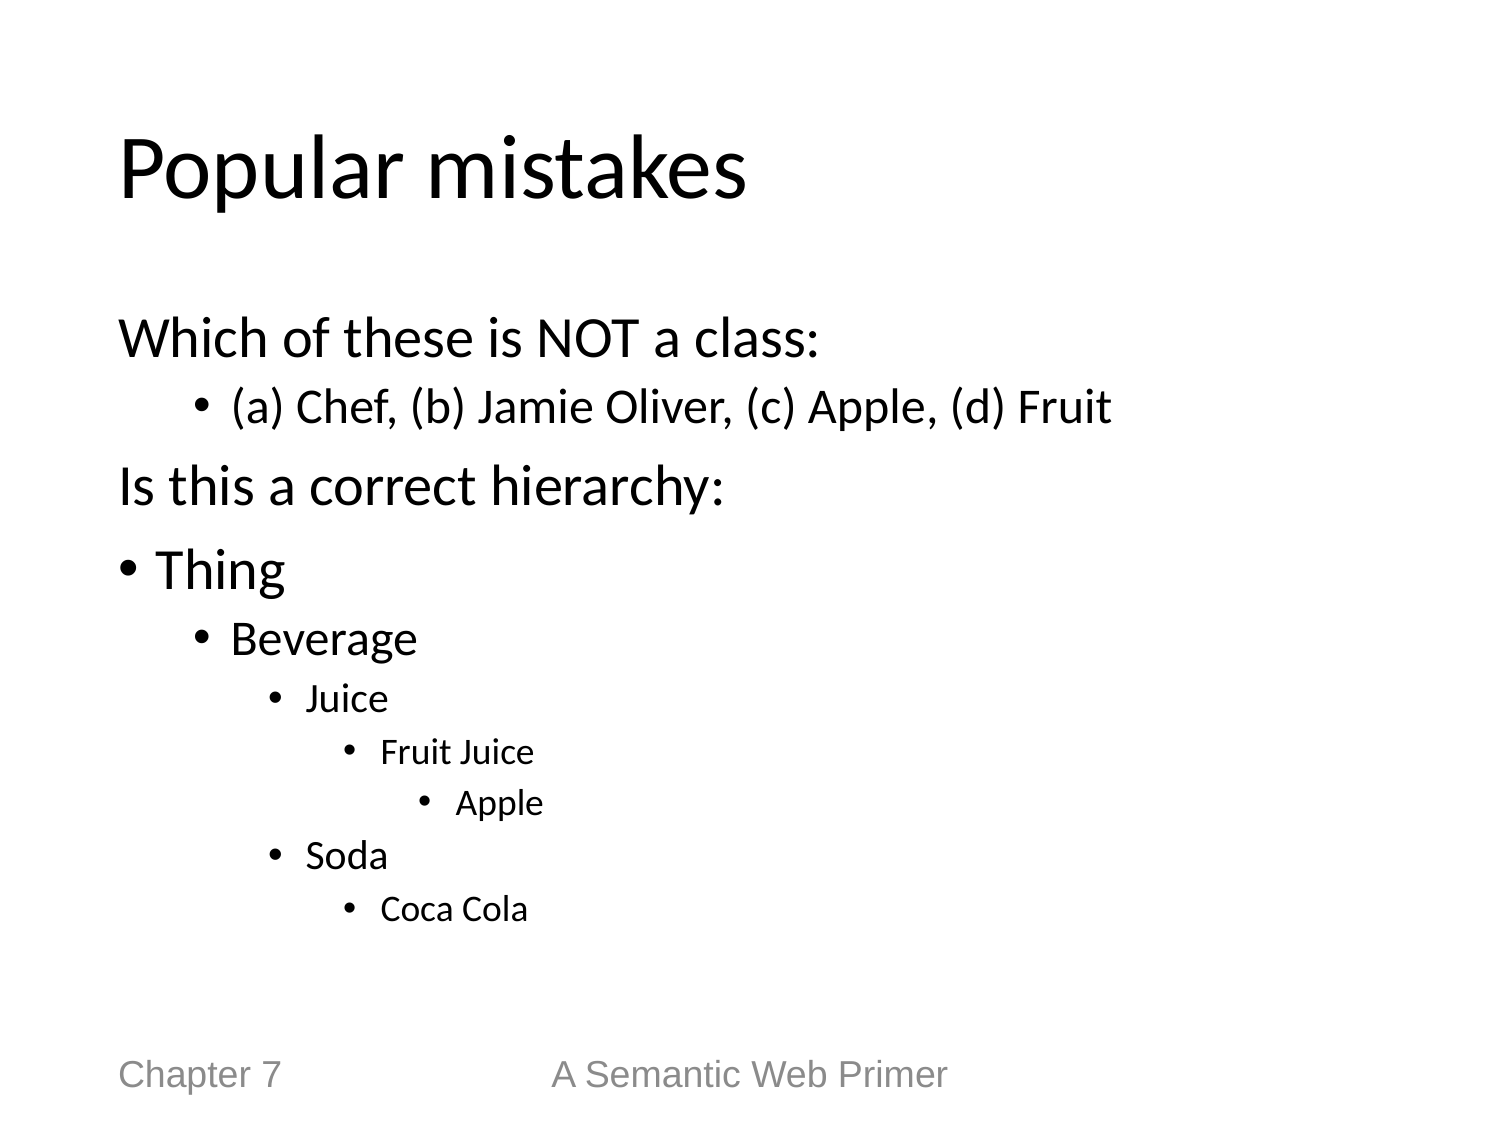

# Popular mistakes
Which of these is NOT a class:
(a) Chef, (b) Jamie Oliver, (c) Apple, (d) Fruit
Is this a correct hierarchy:
Thing
Beverage
Juice
Fruit Juice
Apple
Soda
Coca Cola

Chapter 7
A Semantic Web Primer
45